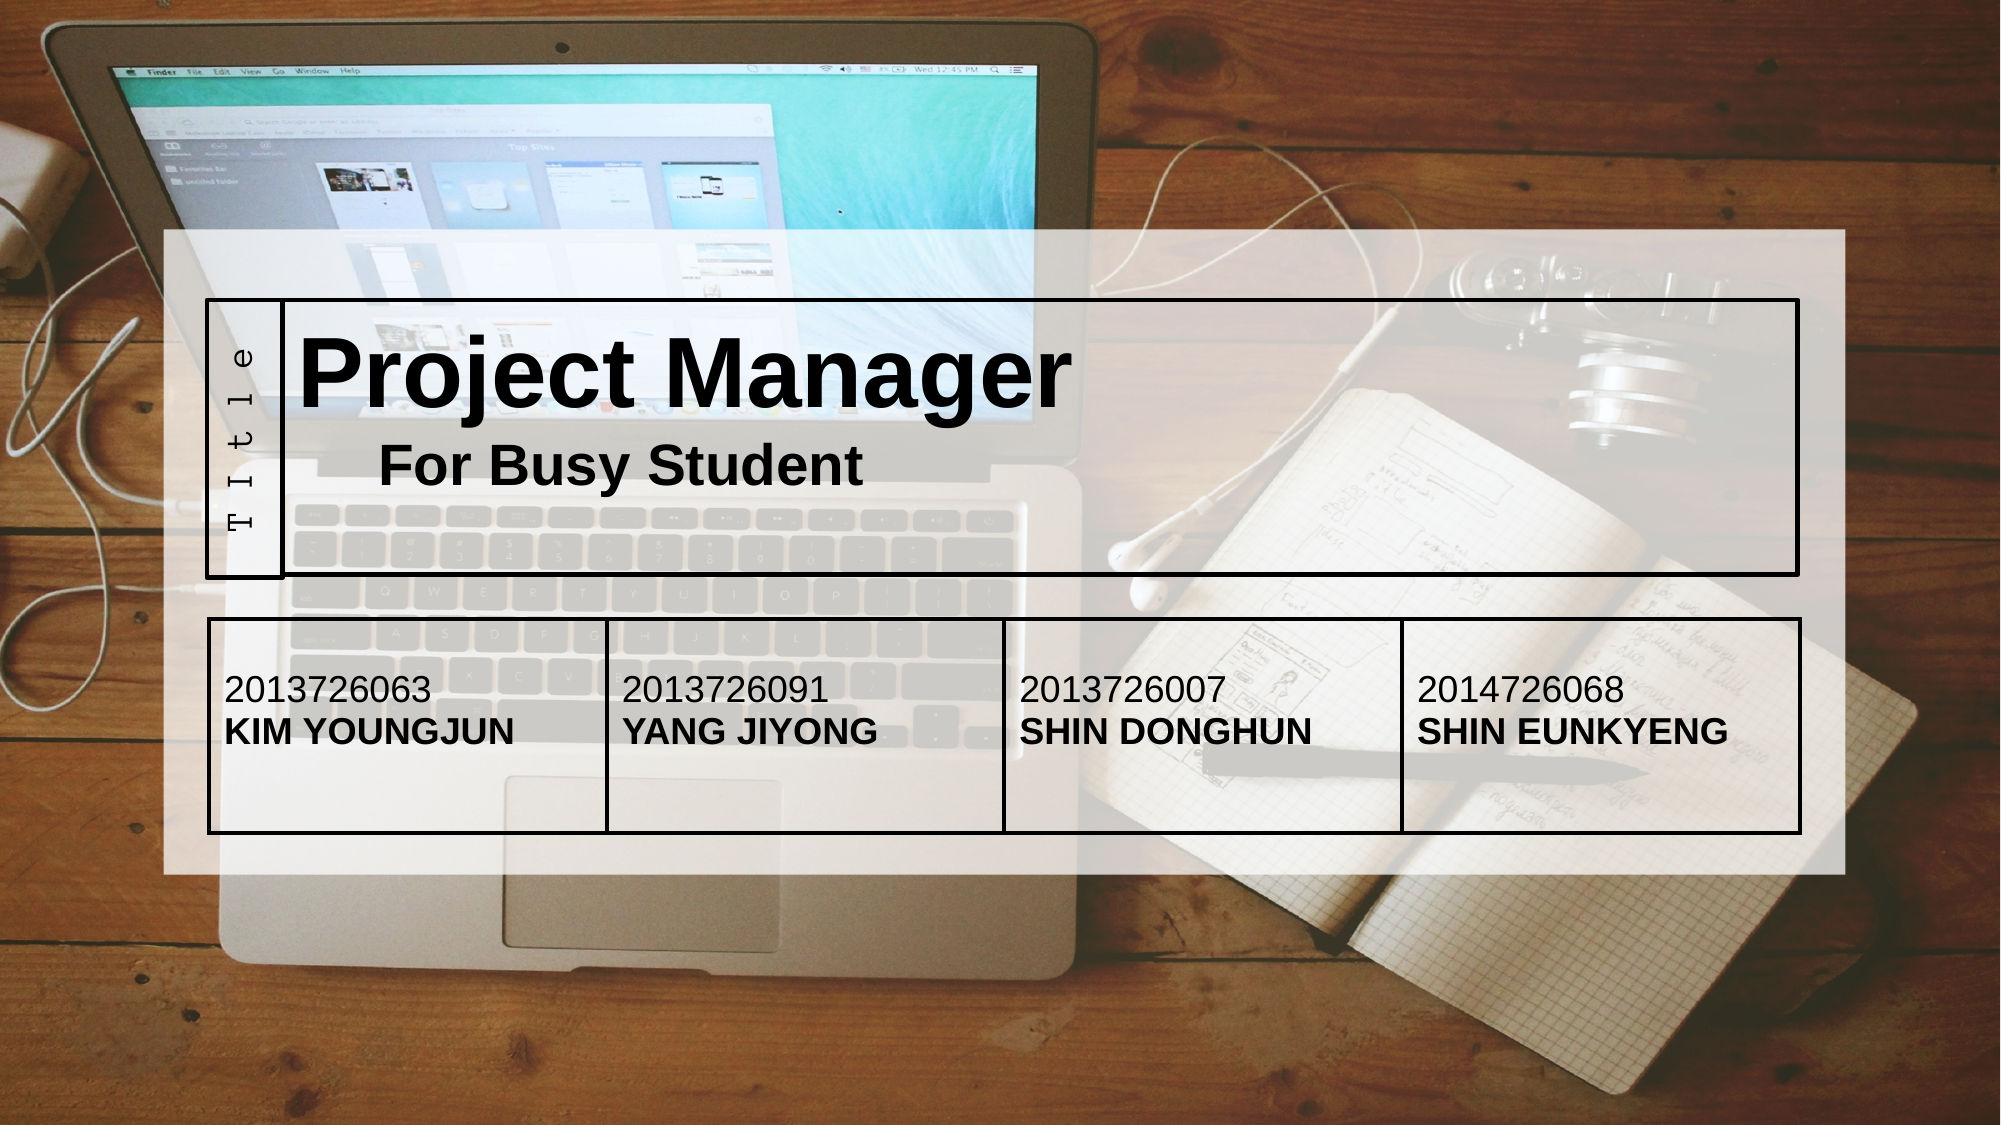

T I t l e
Project Manager
     For Busy Student

| 2013726063 KIM YOUNGJUN | 2013726091 YANG JIYONG | 2013726007 SHIN DONGHUN | 2014726068 SHIN EUNKYENG |
| --- | --- | --- | --- |